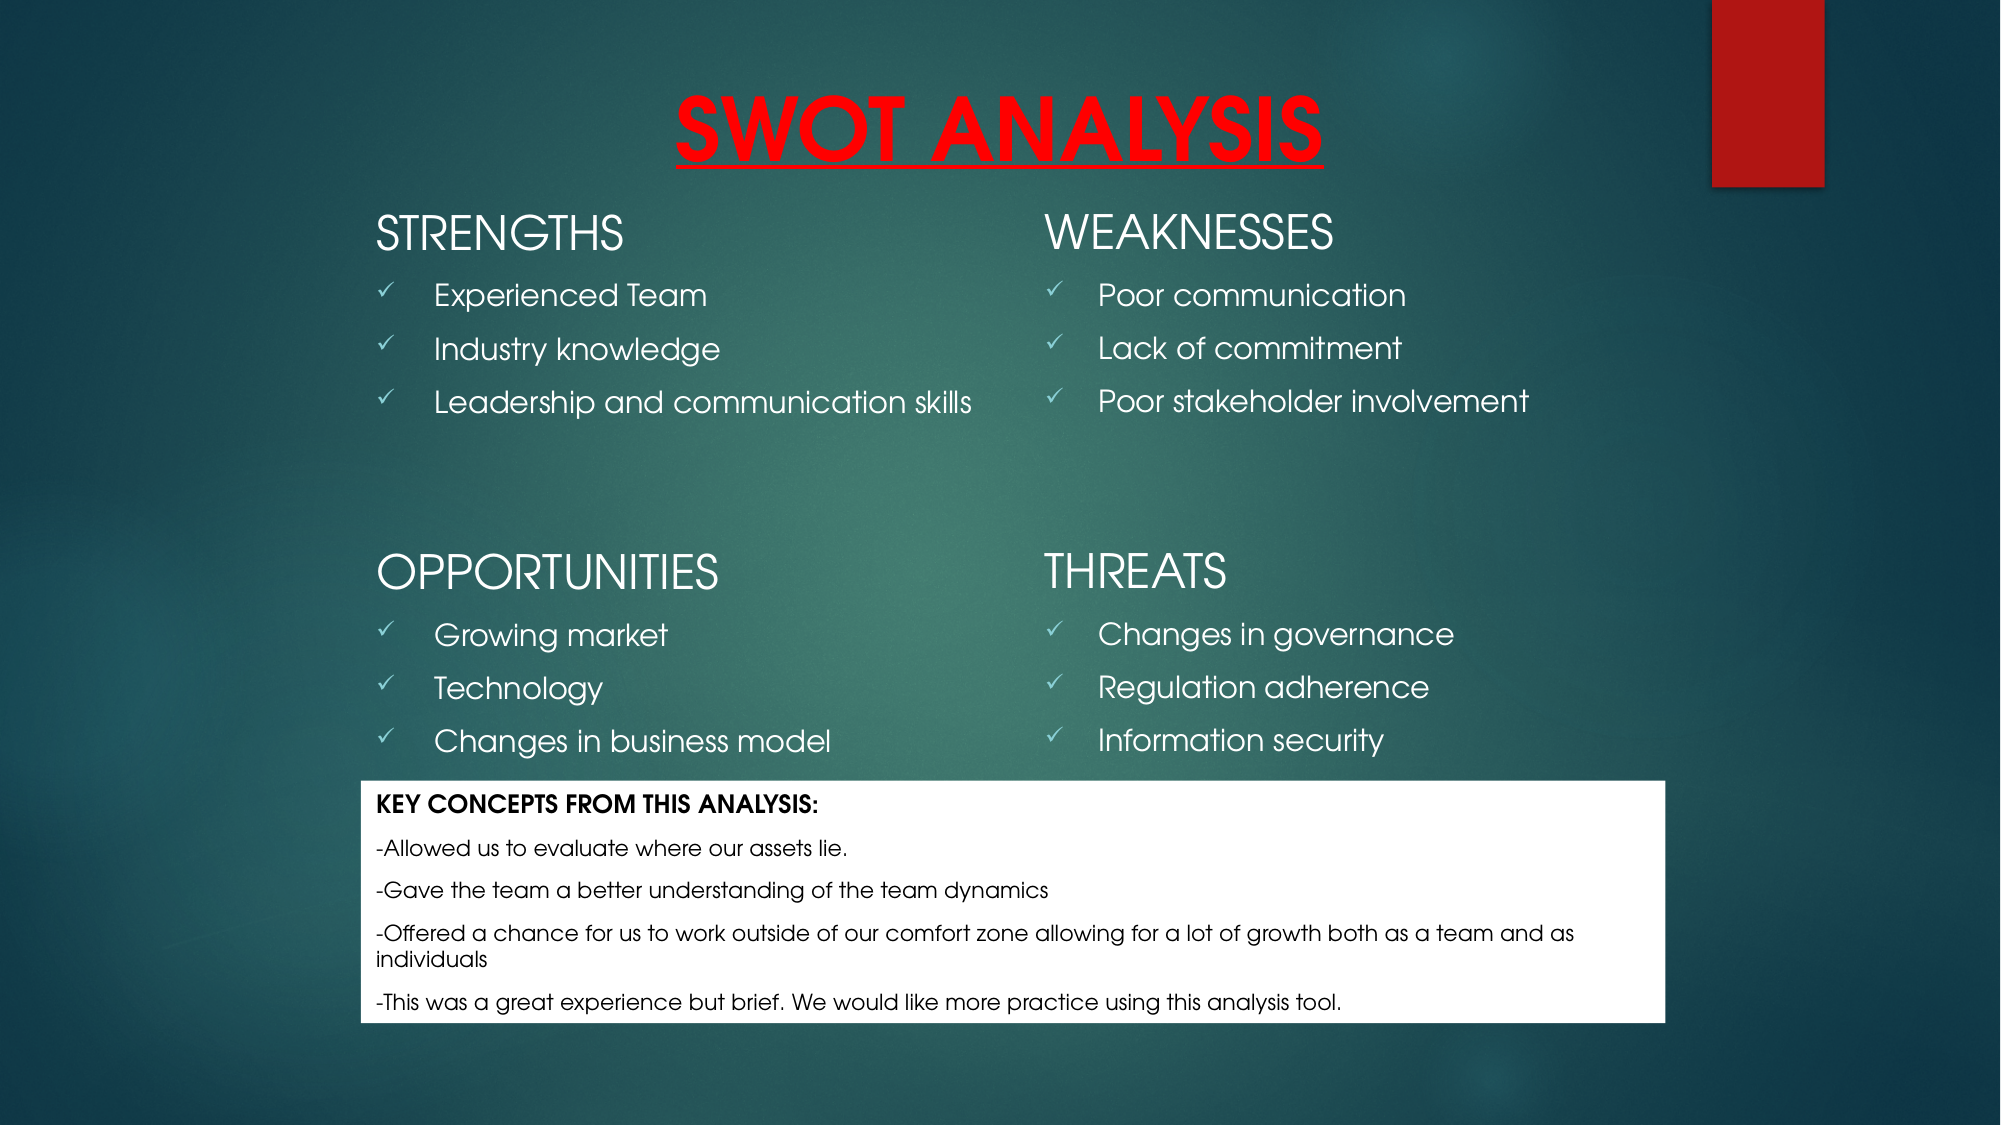

# SWOT ANALYSIS
WEAKNESSES
Poor communication
Lack of commitment
Poor stakeholder involvement

THREATS
Changes in governance
Regulation adherence
Information security

STRENGTHS
Experienced Team
Industry knowledge
Leadership and communication skills

OPPORTUNITIES
Growing market
Technology
Changes in business model
KEY CONCEPTS FROM THIS ANALYSIS:
-Allowed us to evaluate where our assets lie.
-Gave the team a better understanding of the team dynamics
-Offered a chance for us to work outside of our comfort zone allowing for a lot of growth both as a team and as individuals
-This was a great experience but brief. We would like more practice using this analysis tool.